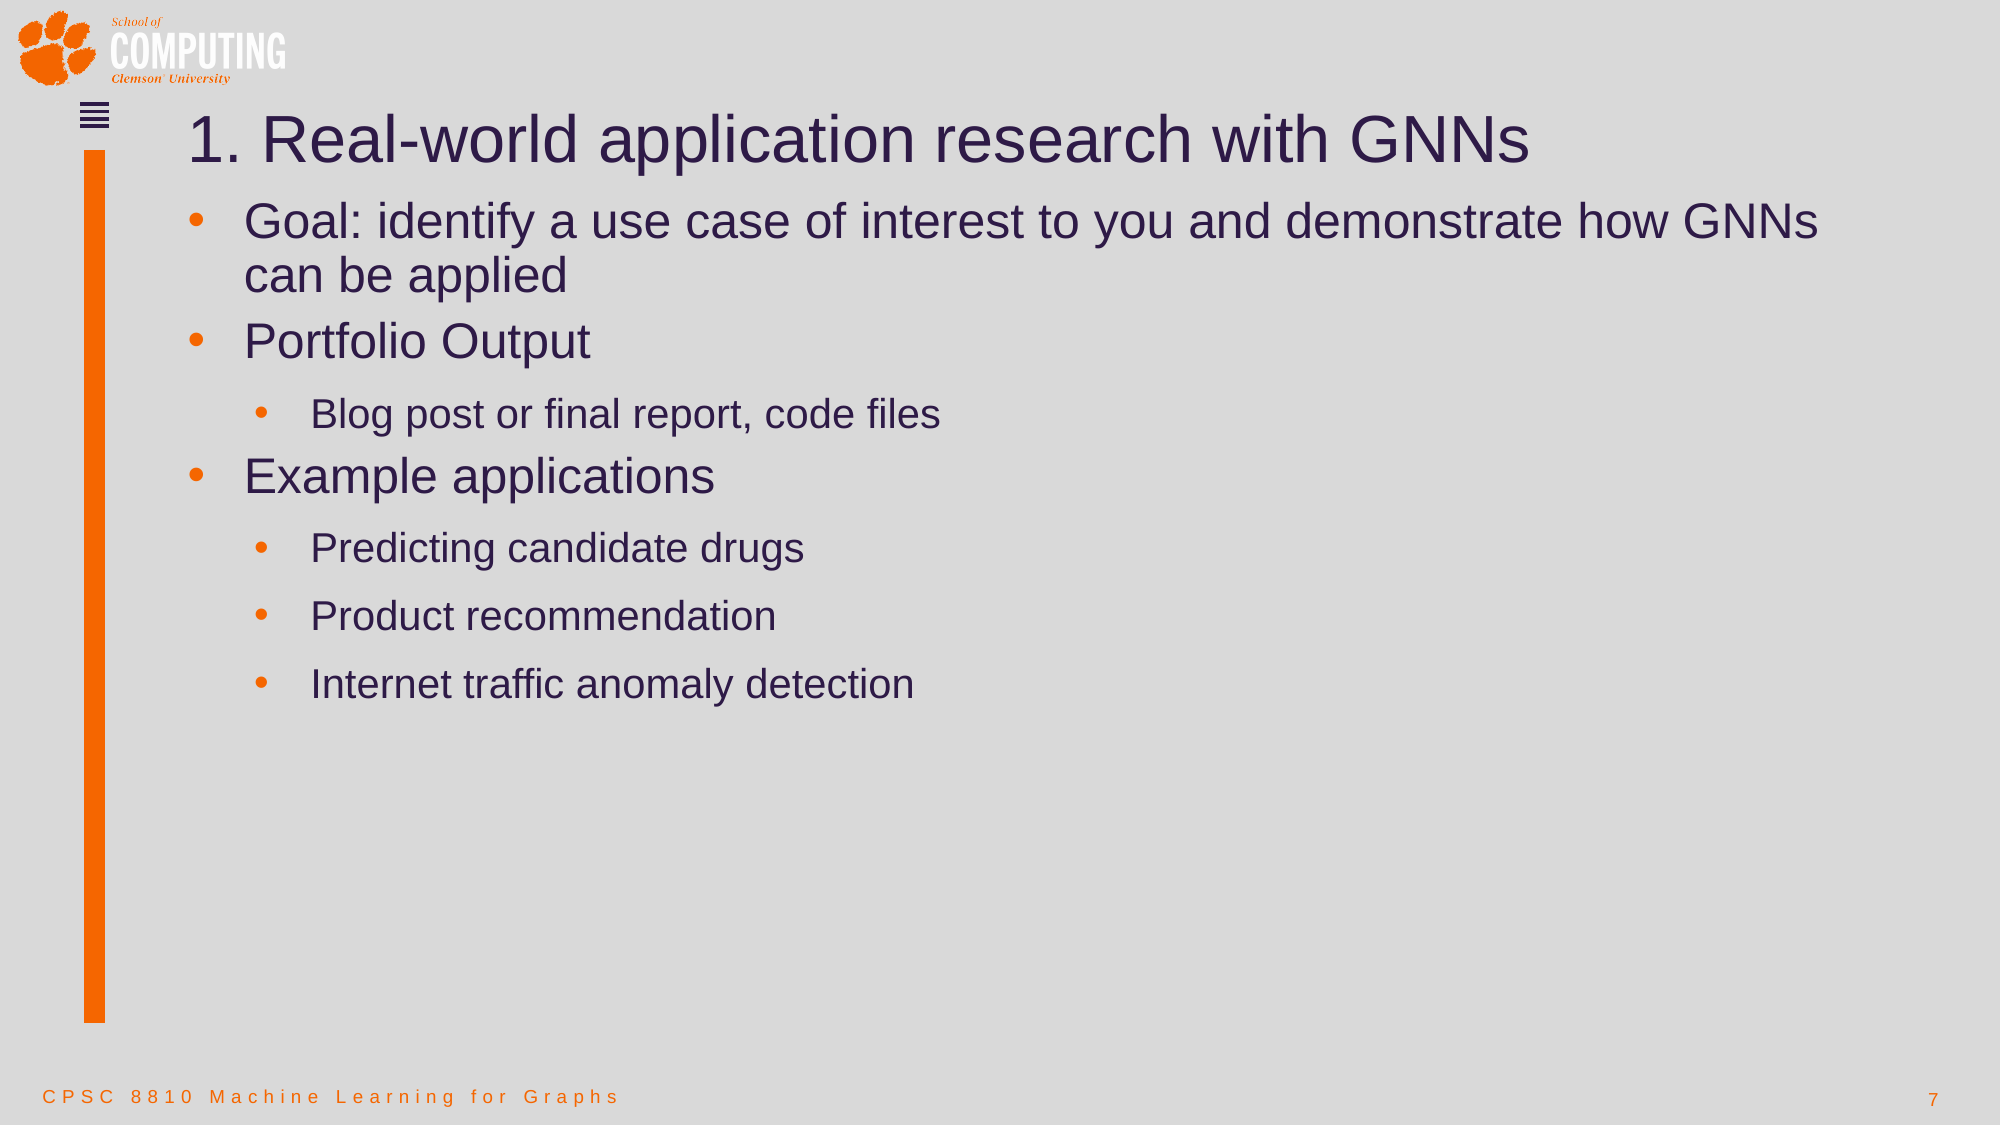

# 1. Real-world application research with GNNs
Goal: identify a use case of interest to you and demonstrate how GNNs can be applied
Portfolio Output
Blog post or final report, code files
Example applications
Predicting candidate drugs
Product recommendation
Internet traffic anomaly detection